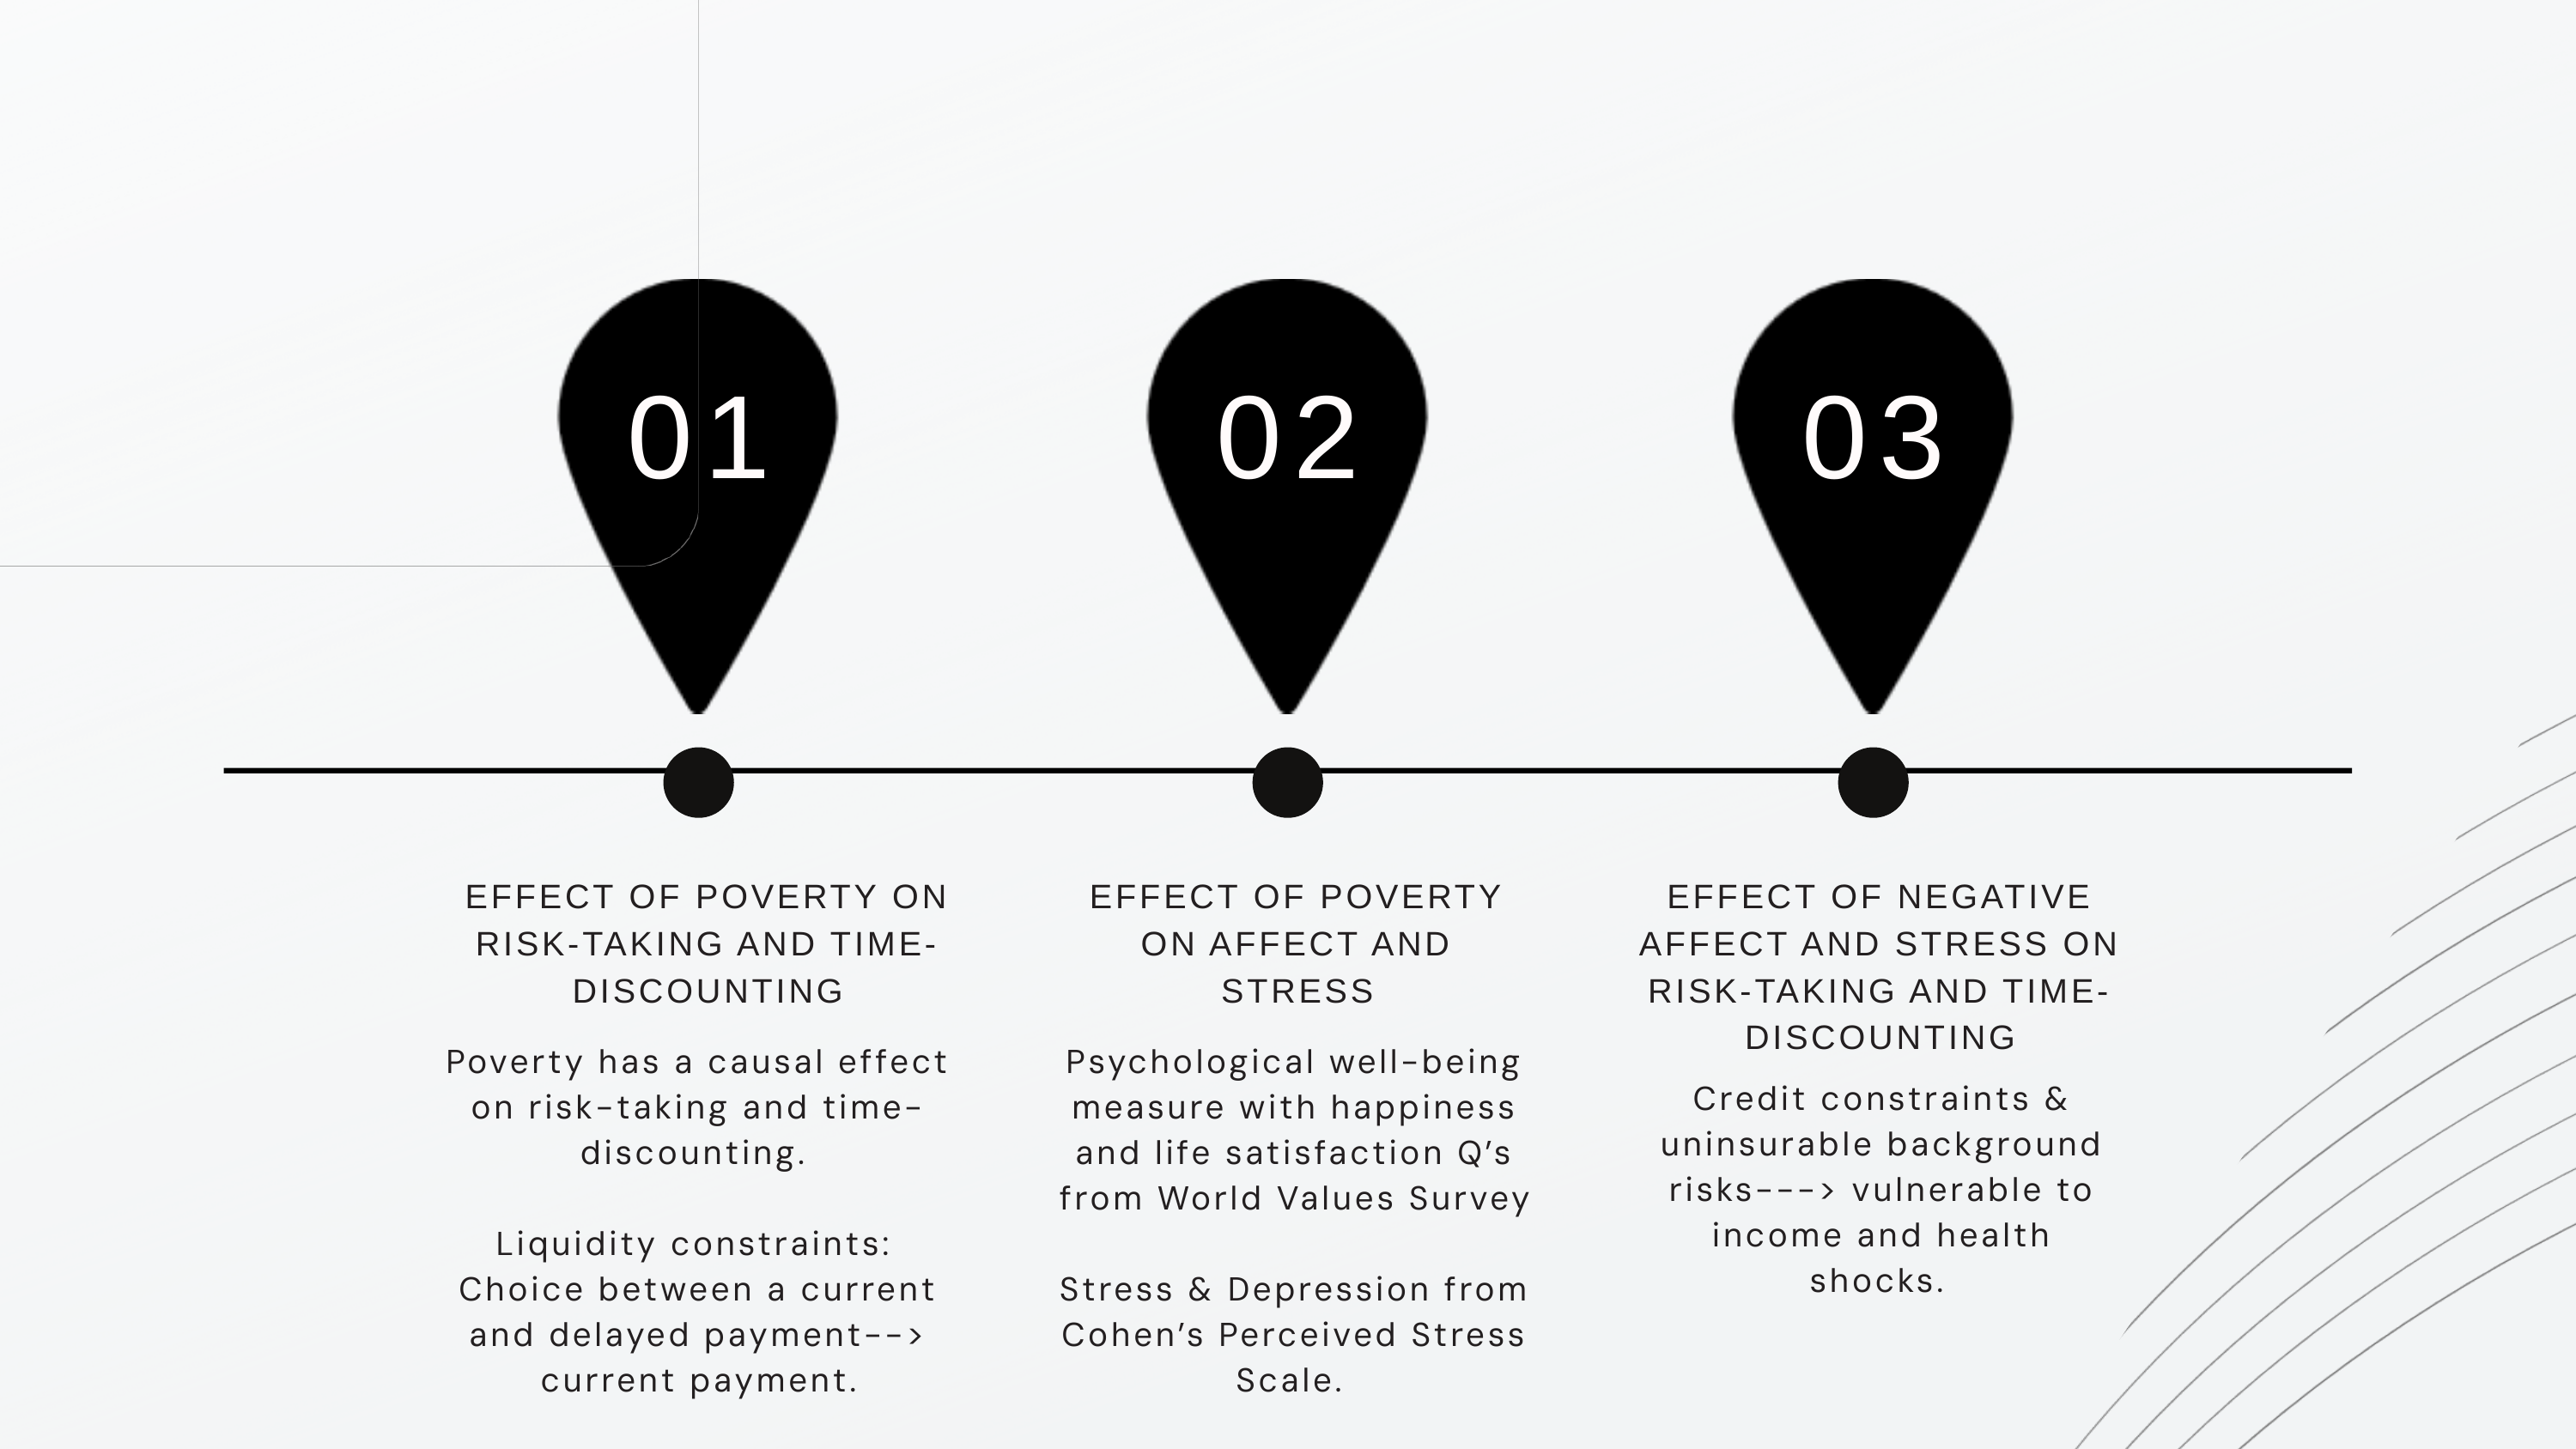

01
02
03

EFFECT OF POVERTY ON RISK-TAKING AND TIME-DISCOUNTING
EFFECT OF POVERTY ON AFFECT AND STRESS
EFFECT OF NEGATIVE AFFECT AND STRESS ON RISK-TAKING AND TIME-DISCOUNTING
Poverty has a causal effect on risk-taking and time-discounting.

Liquidity constraints:
Choice between a current and delayed payment--> current payment.
Psychological well-being measure with happiness and life satisfaction Q’s from World Values Survey

Stress & Depression from Cohen’s Perceived Stress Scale.
Credit constraints & uninsurable background risks---> vulnerable to income and health shocks.